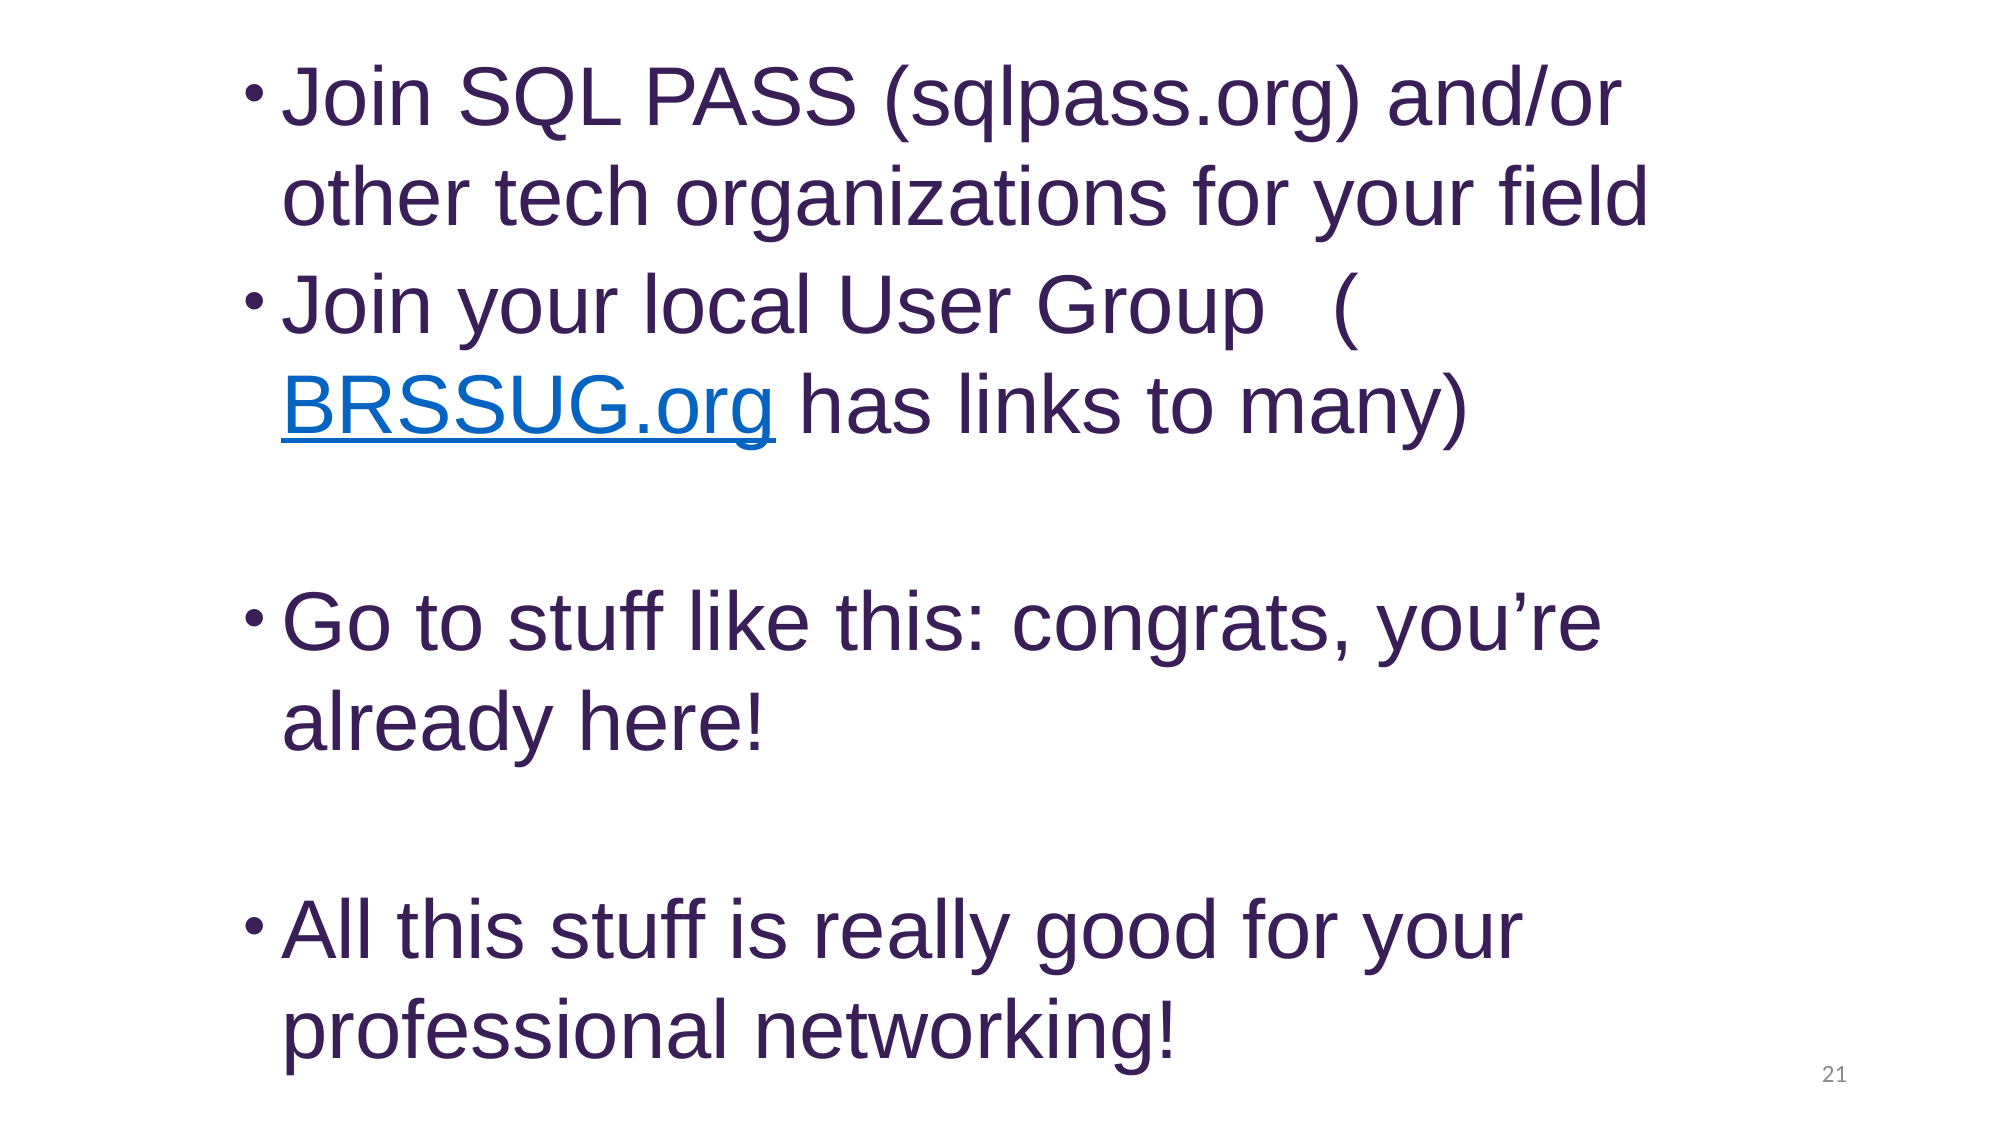

Join SQL PASS (sqlpass.org) and/or other tech organizations for your field
Join your local User Group 	(BRSSUG.org has links to many)

Go to stuff like this: congrats, you’re already here!
All this stuff is really good for your professional networking!
21